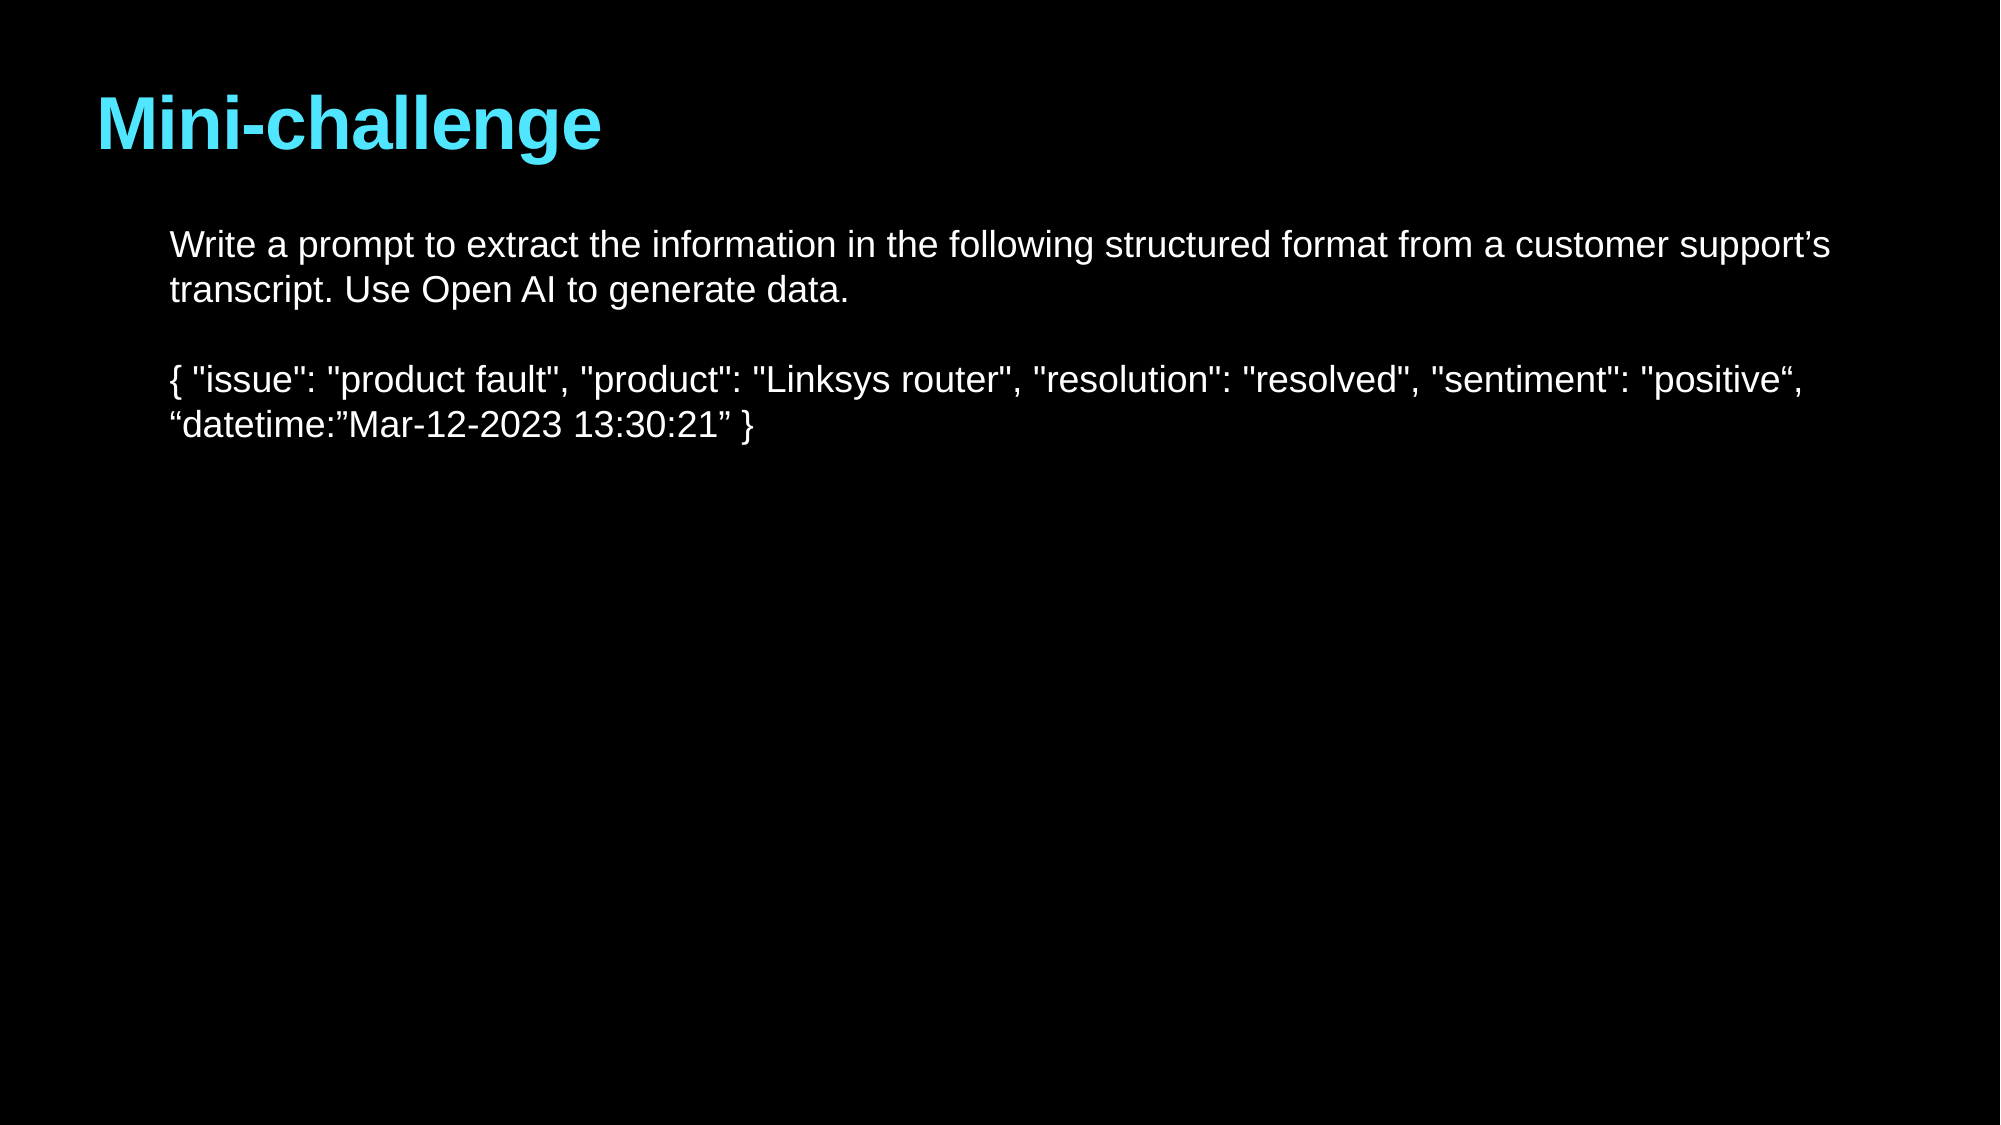

# Mini-challenge
Write a prompt to extract the information in the following structured format from a customer support’s transcript. Use Open AI to generate data.

{ "issue": "product fault", "product": "Linksys router", "resolution": "resolved", "sentiment": "positive“, “datetime:”Mar-12-2023 13:30:21” }